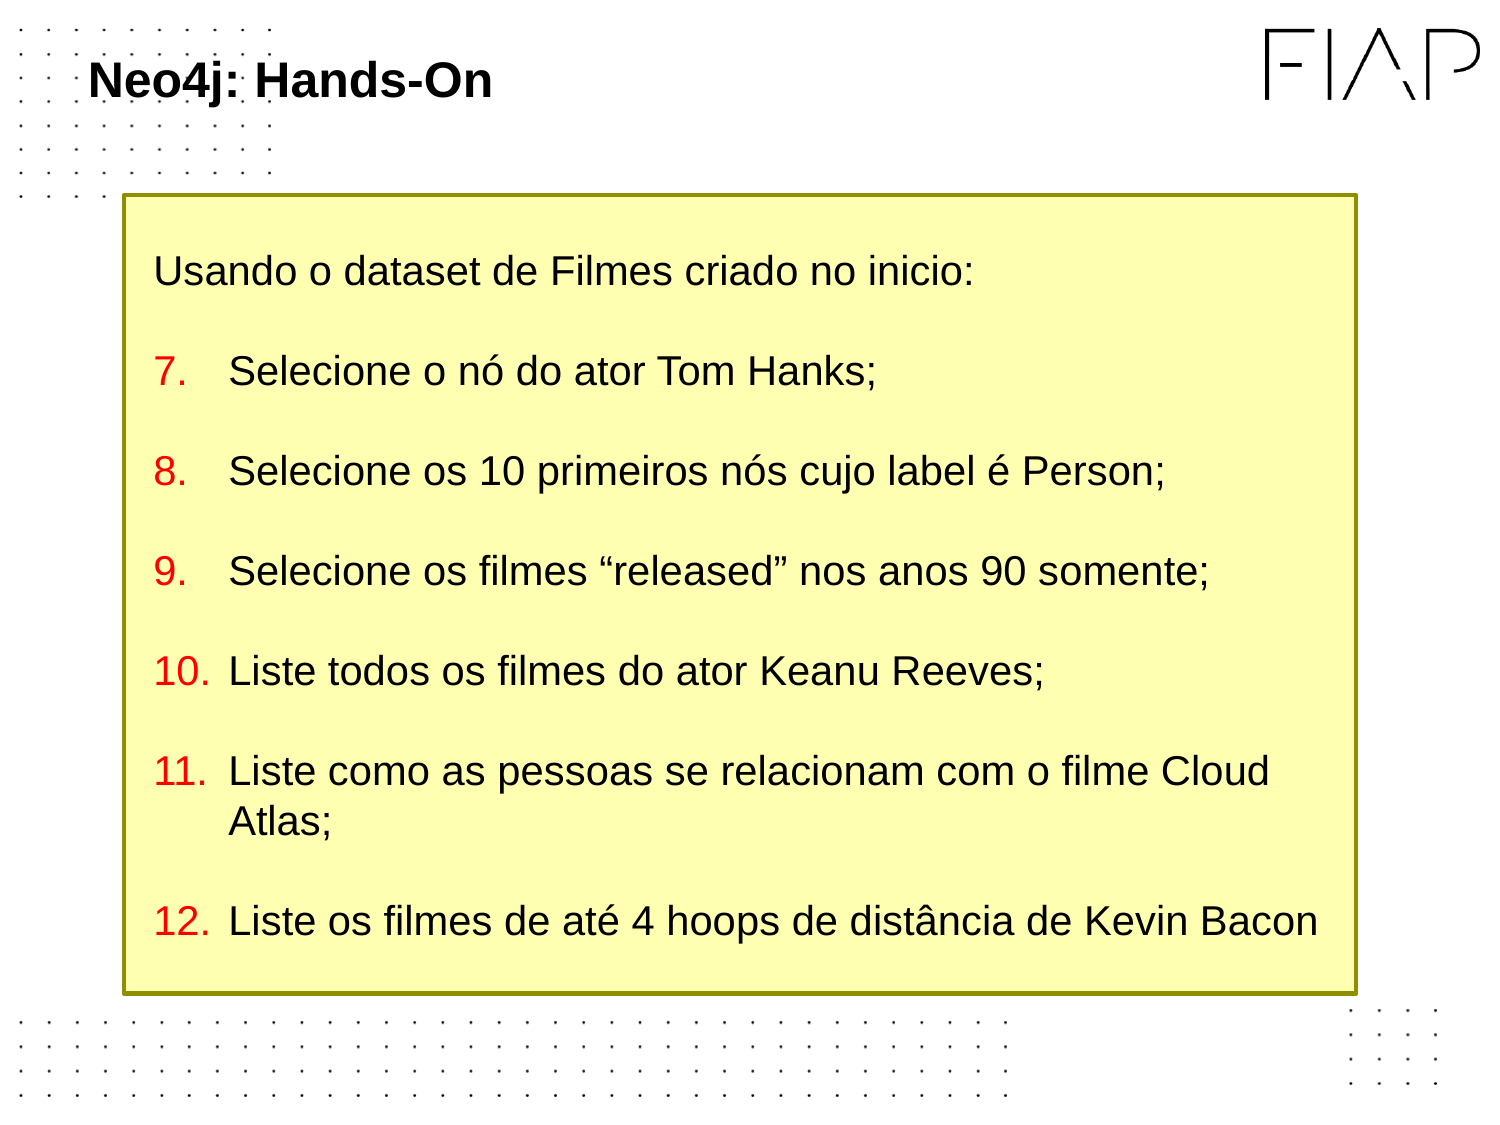

# Neo4j: Hands-On

Usando o dataset de Filmes criado no inicio:

Selecione o nó do ator Tom Hanks;

Selecione os 10 primeiros nós cujo label é Person;

Selecione os filmes “released” nos anos 90 somente;

Liste todos os filmes do ator Keanu Reeves;

Liste como as pessoas se relacionam com o filme Cloud Atlas;

Liste os filmes de até 4 hoops de distância de Kevin Bacon